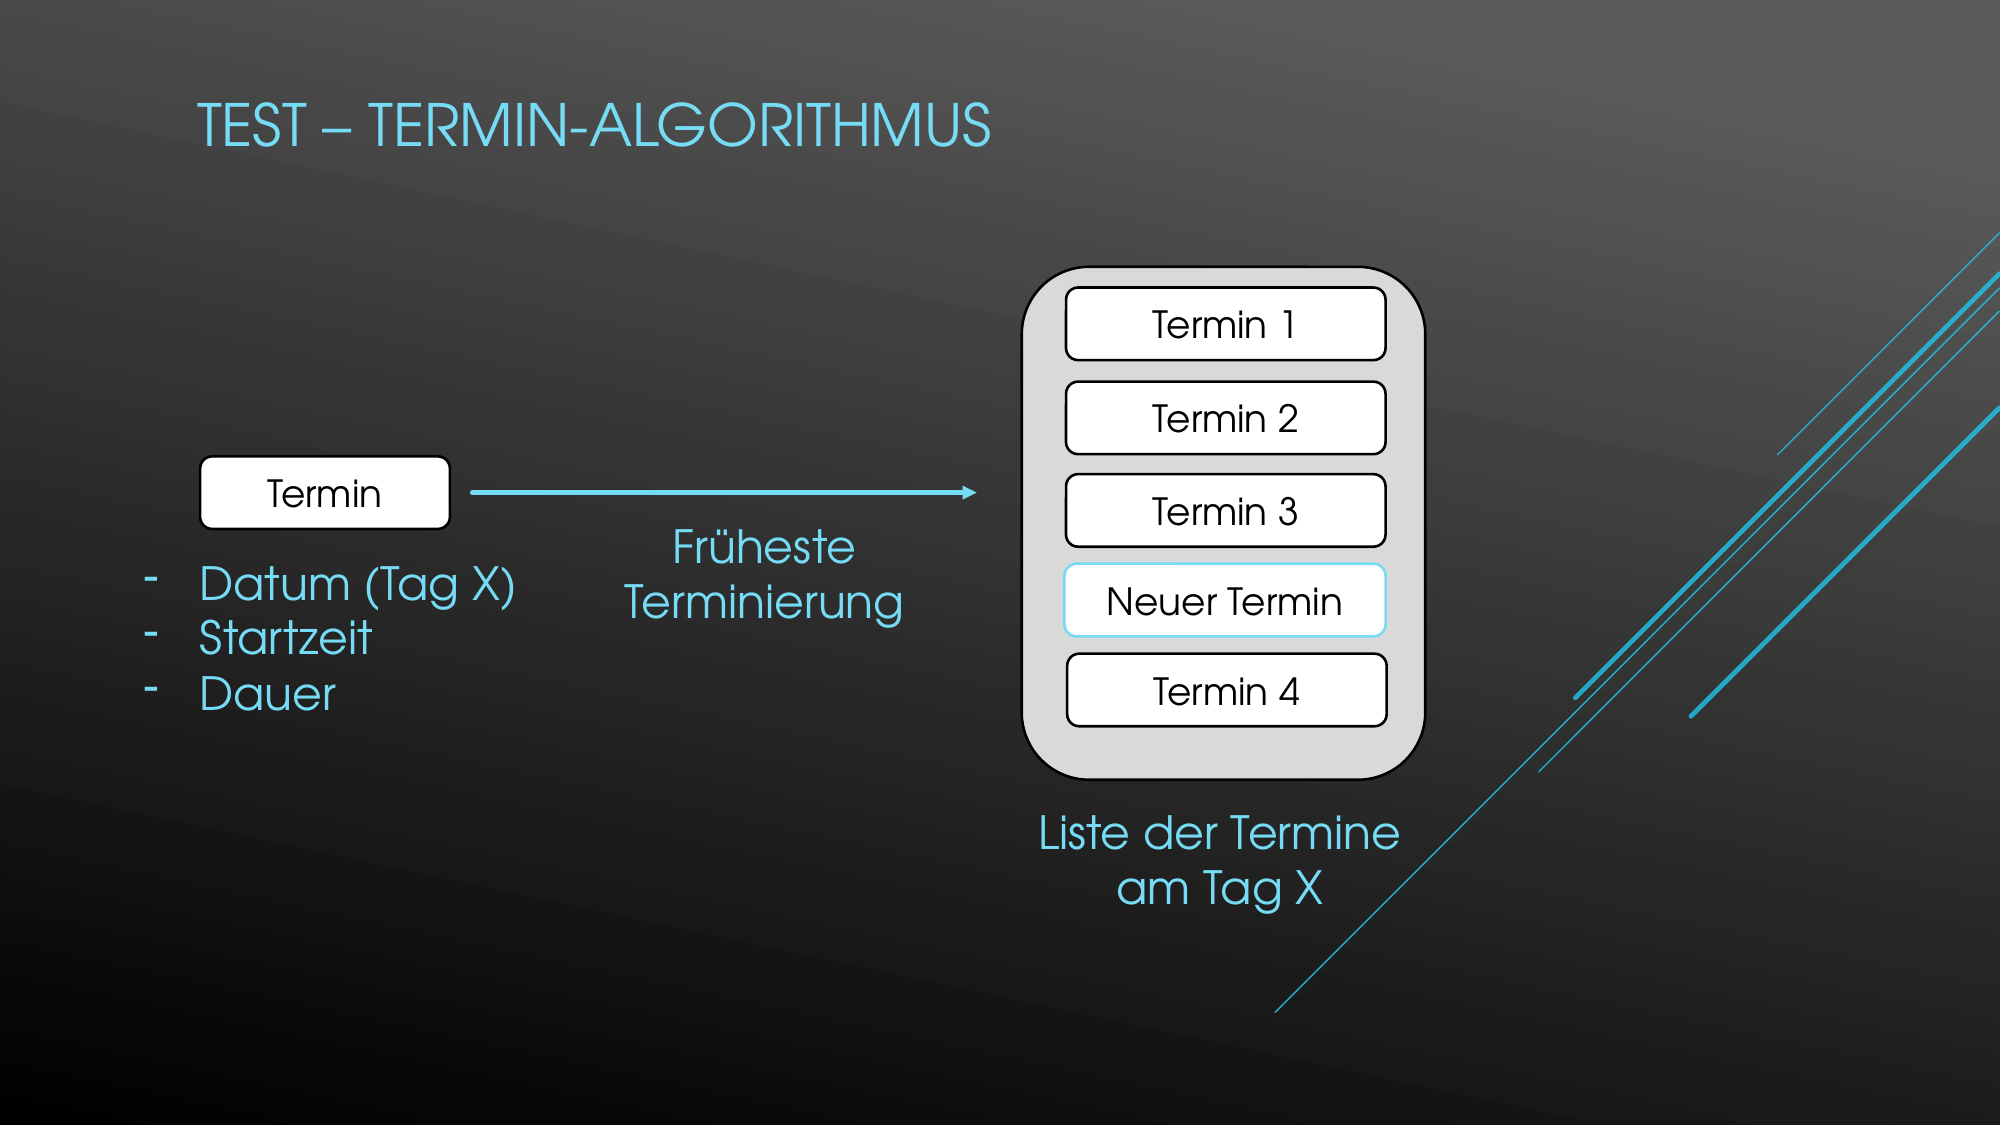

# Test – Termin-Algorithmus

Termin 1
Termin 2
Termin 3
Termin 4
Termin
Früheste Terminierung
Datum (Tag X)
Startzeit
Dauer
Neuer Termin
Liste der Termine am Tag X